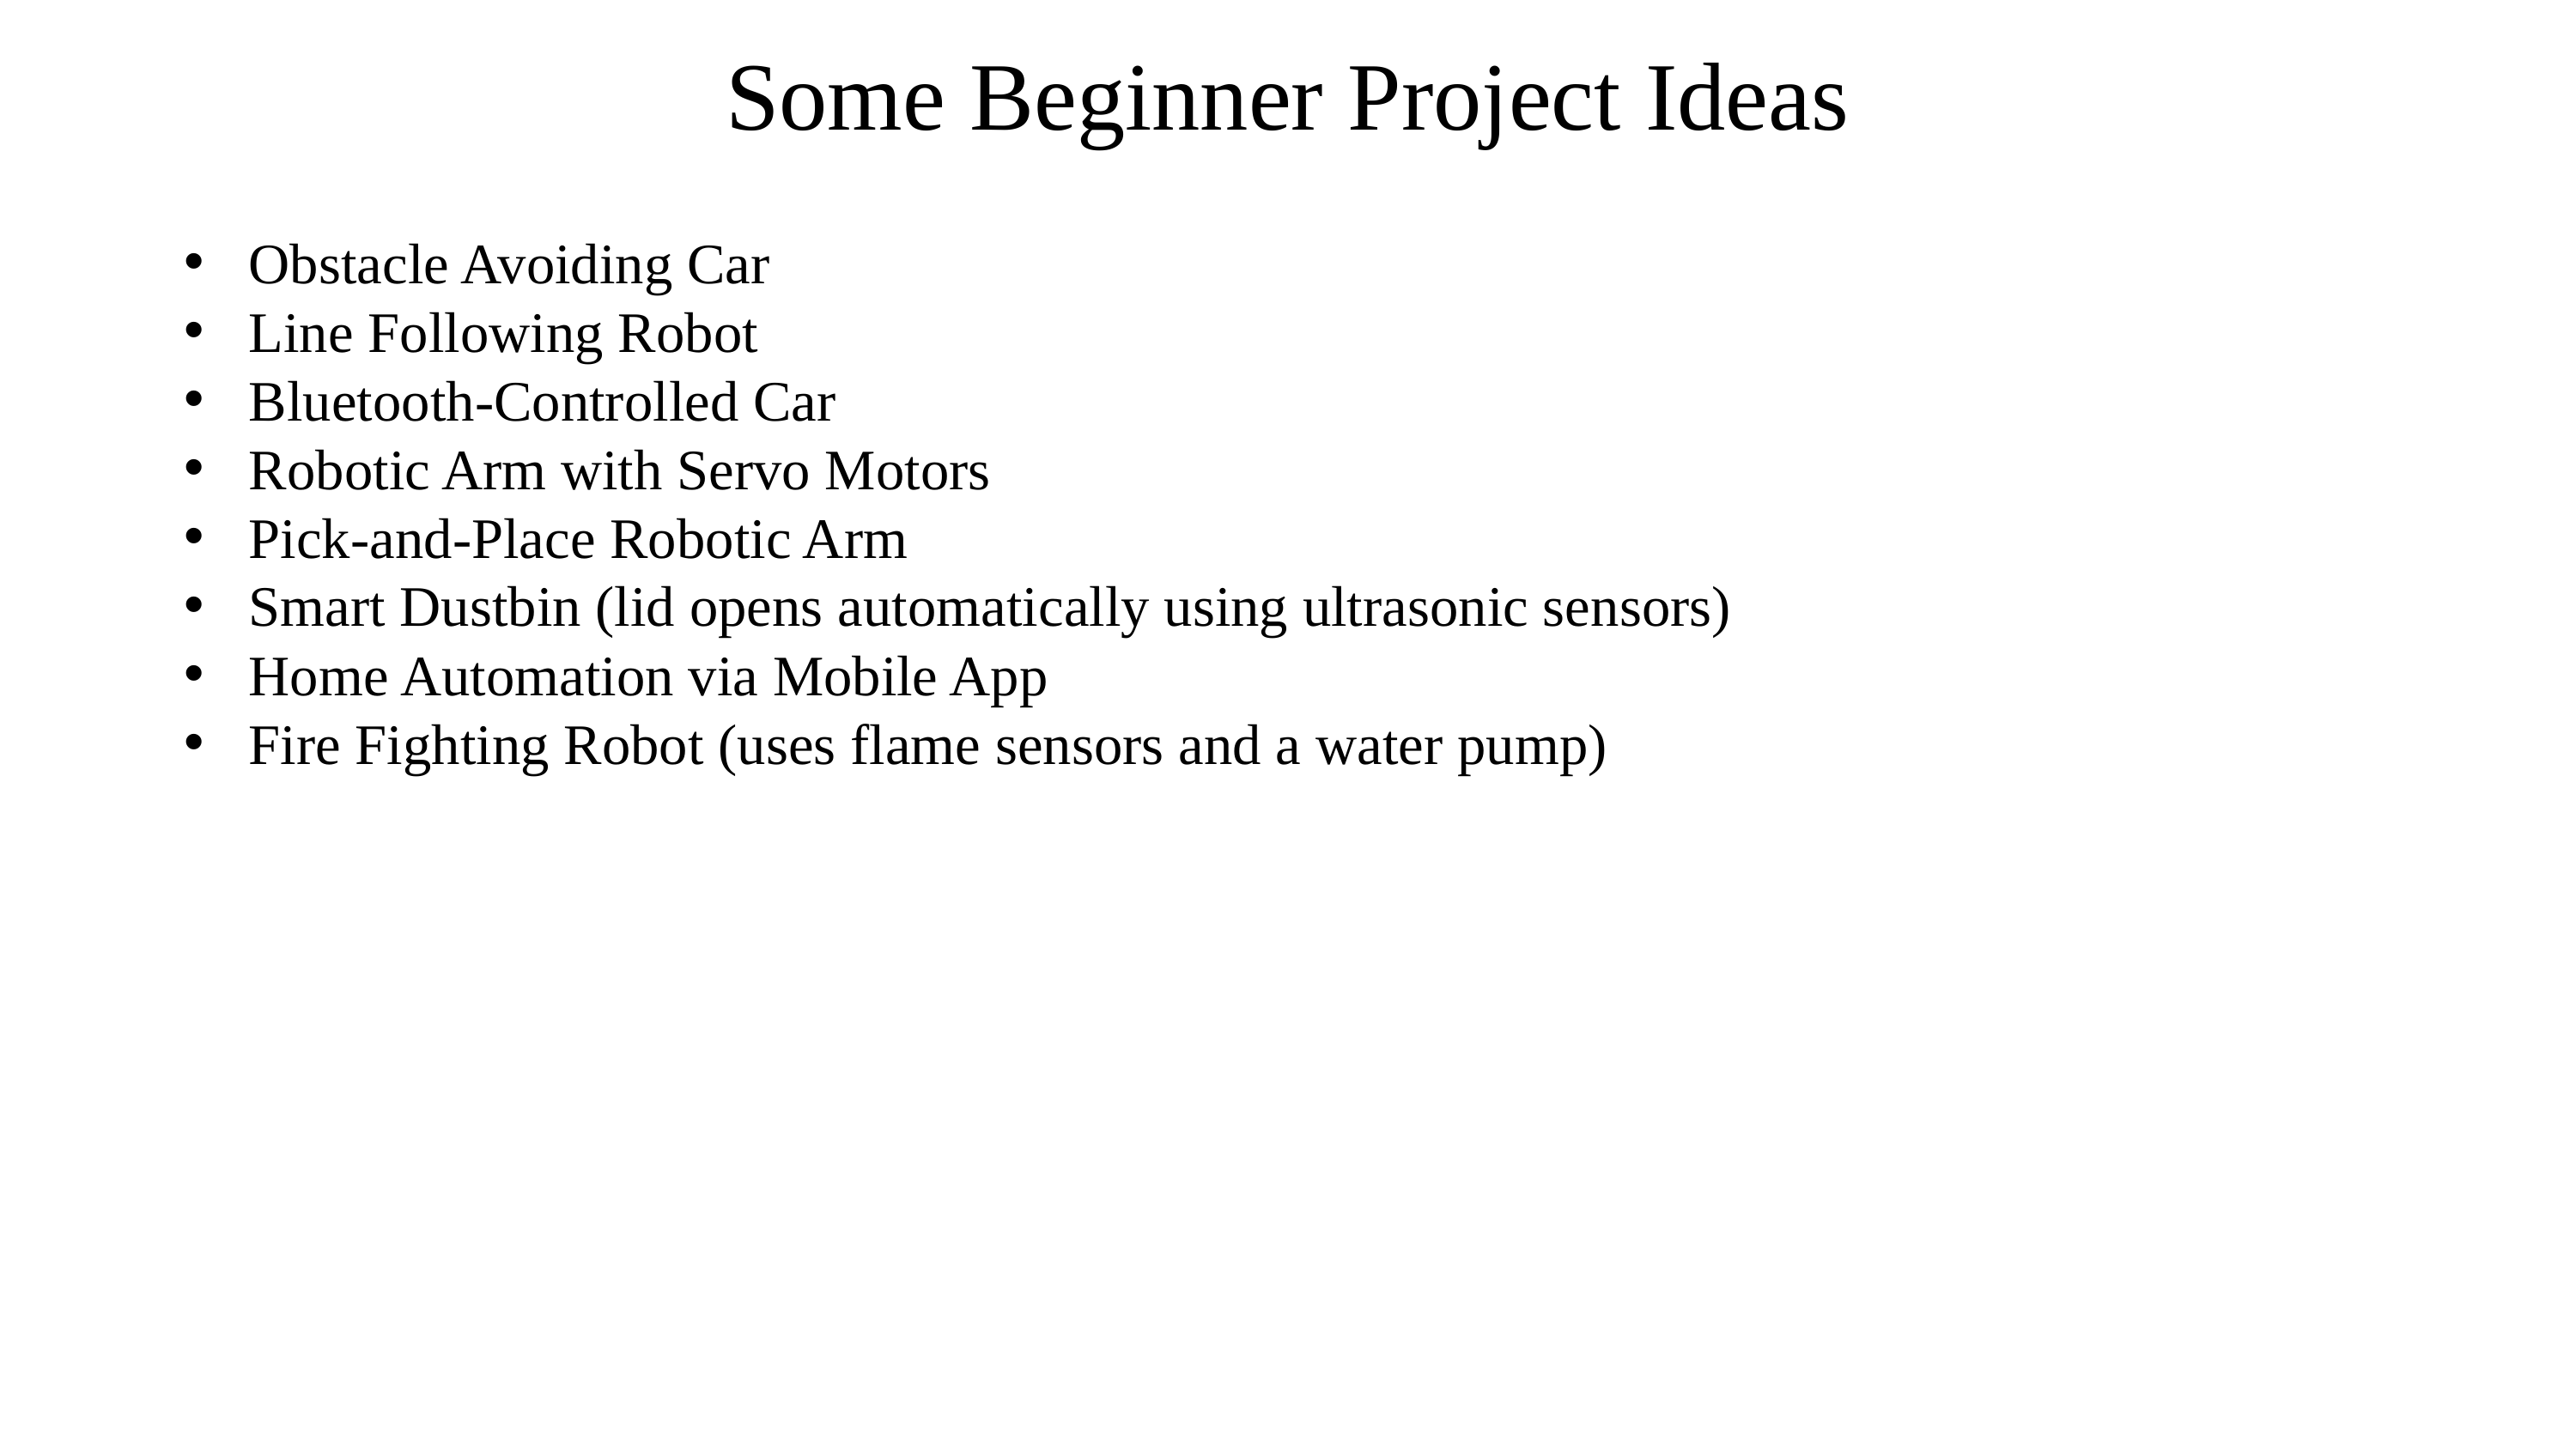

Some Beginner Project Ideas
Obstacle Avoiding Car
Line Following Robot
Bluetooth-Controlled Car
Robotic Arm with Servo Motors
Pick-and-Place Robotic Arm
Smart Dustbin (lid opens automatically using ultrasonic sensors)
Home Automation via Mobile App
Fire Fighting Robot (uses flame sensors and a water pump)